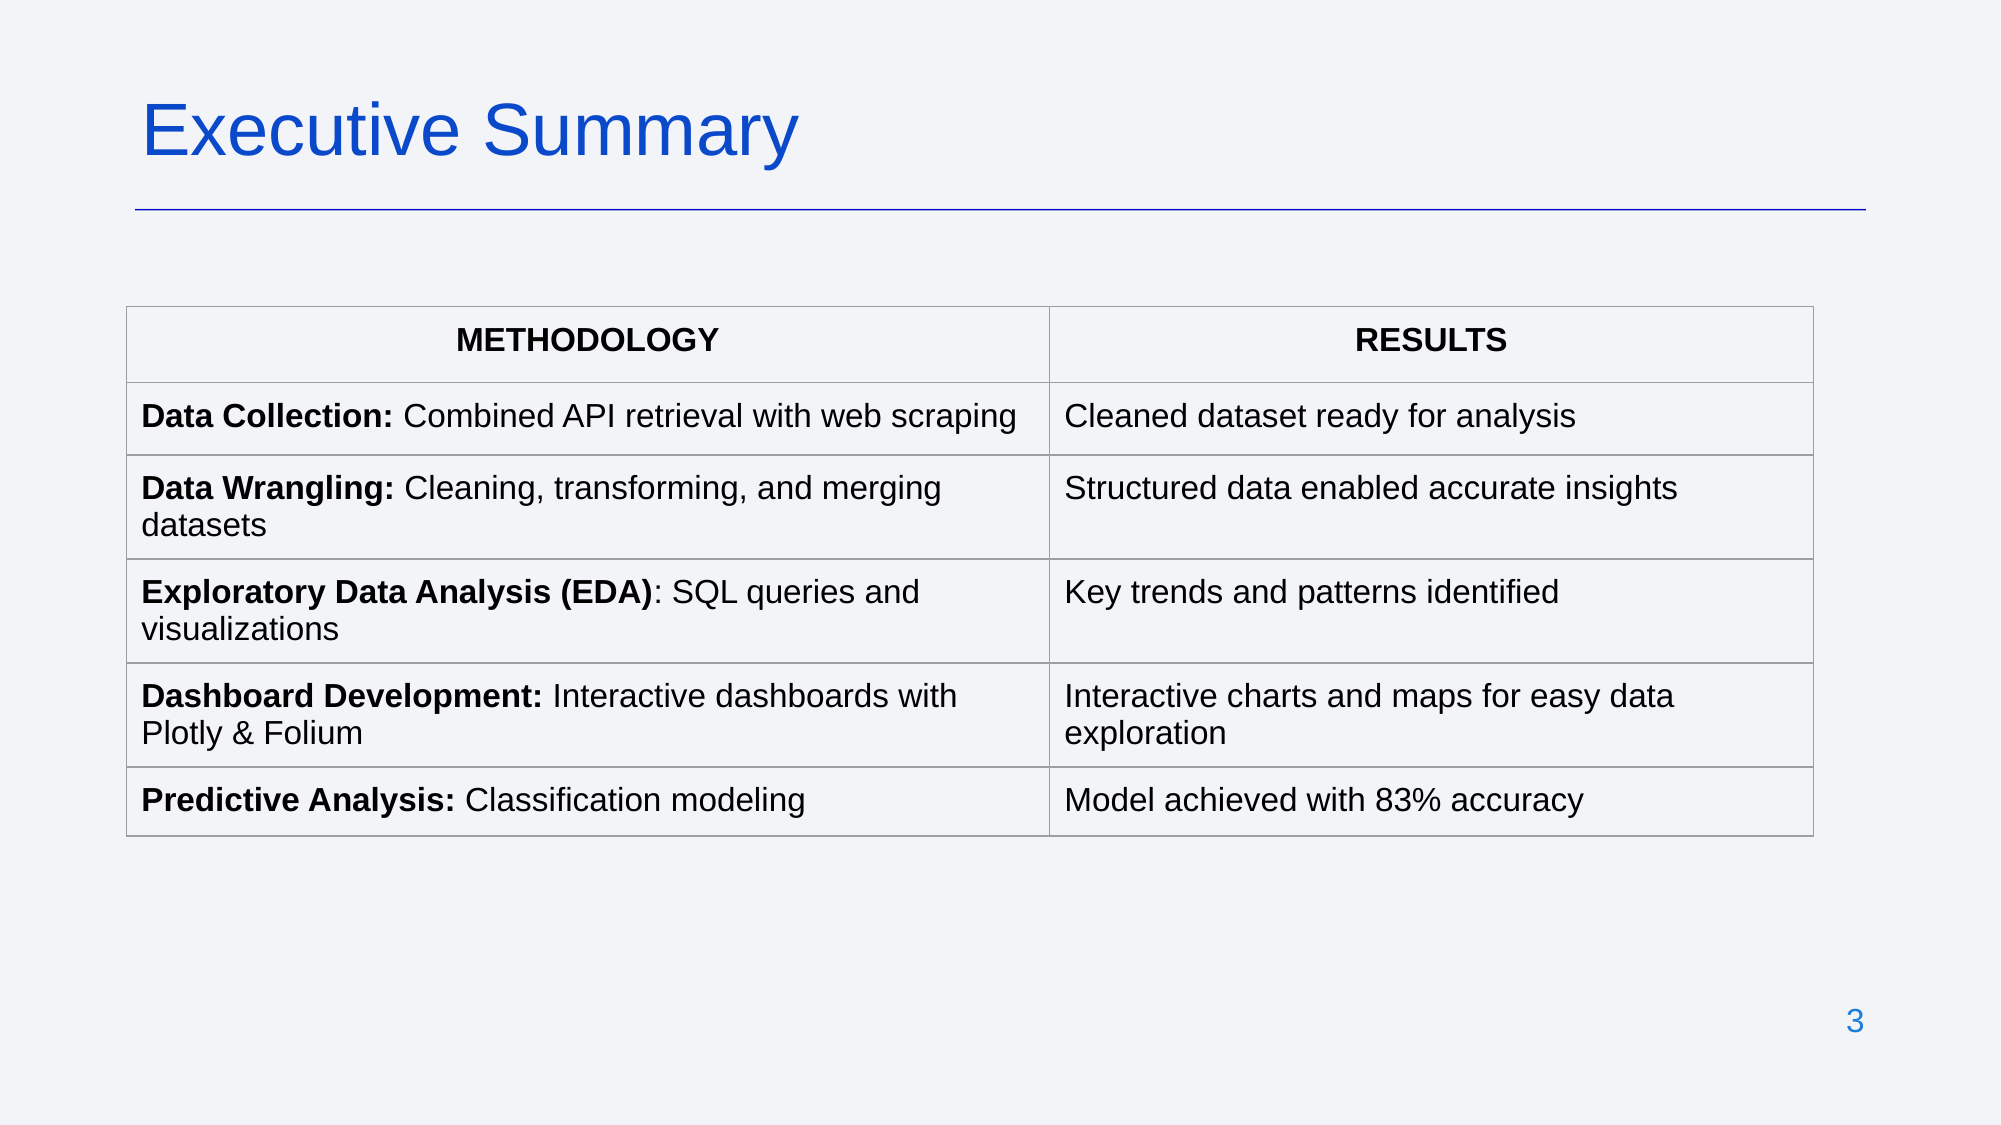

Executive Summary
| METHODOLOGY | RESULTS |
| --- | --- |
| Data Collection: Combined API retrieval with web scraping | Cleaned dataset ready for analysis |
| Data Wrangling: Cleaning, transforming, and merging datasets | Structured data enabled accurate insights |
| Exploratory Data Analysis (EDA): SQL queries and visualizations | Key trends and patterns identified |
| Dashboard Development: Interactive dashboards with Plotly & Folium | Interactive charts and maps for easy data exploration |
| Predictive Analysis: Classification modeling | Model achieved with 83% accuracy |
3